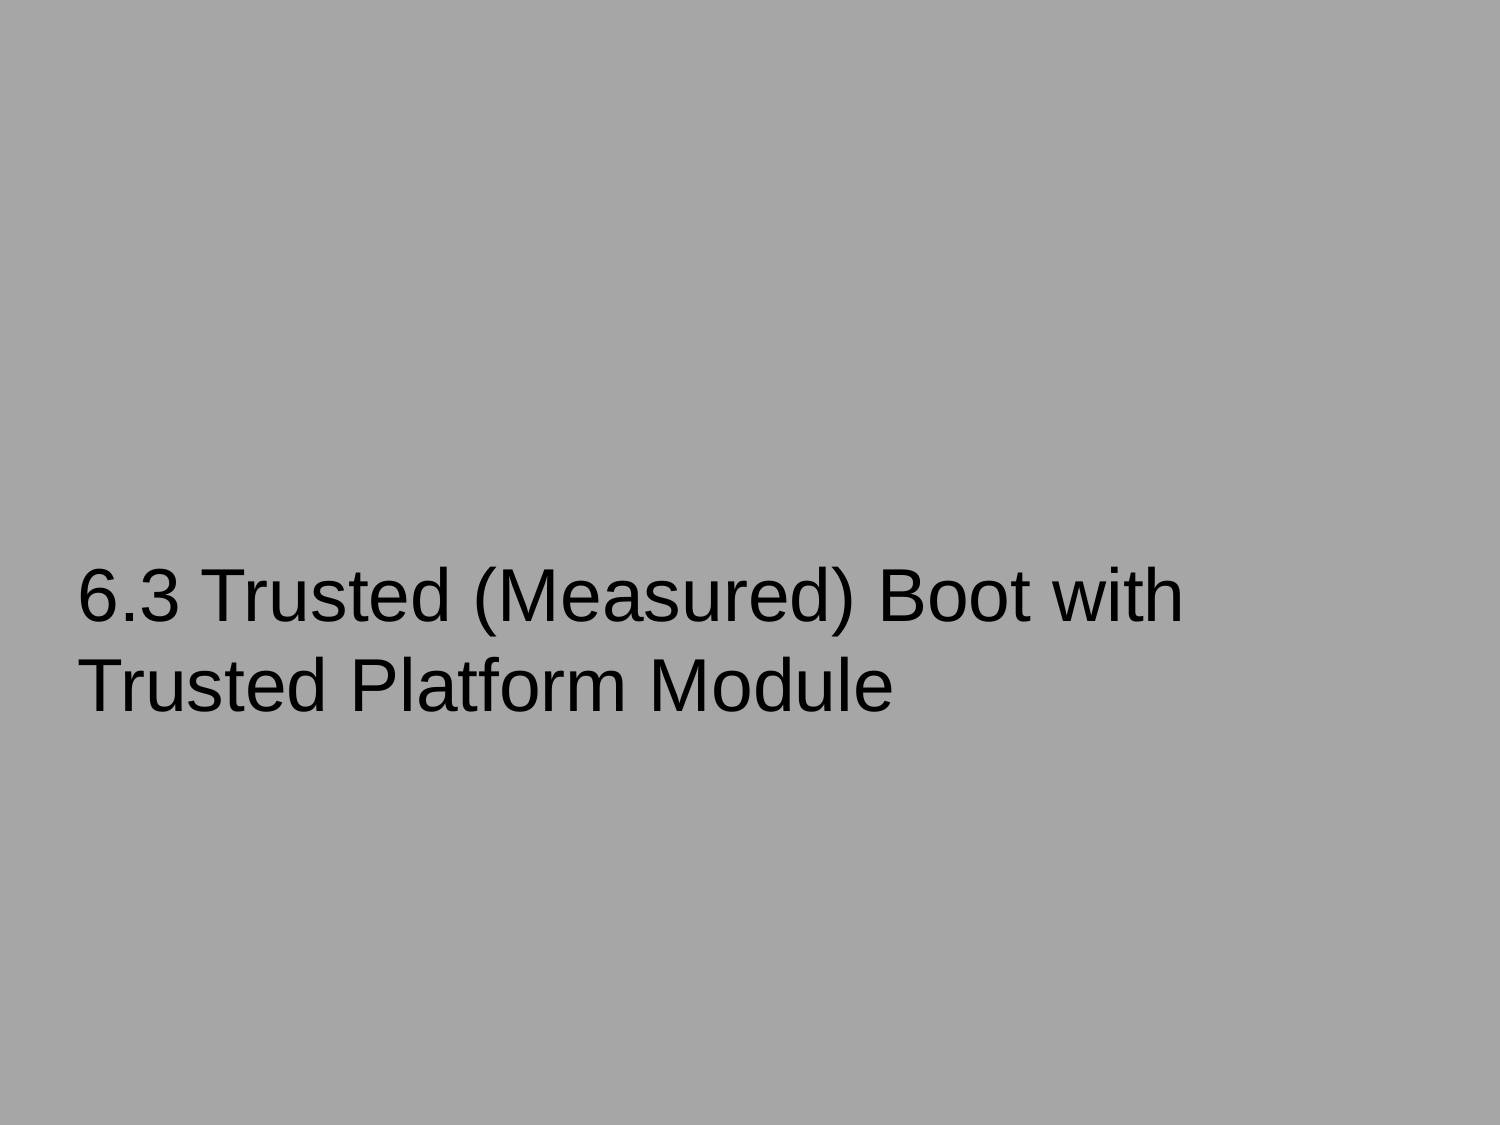

# 6.3 Trusted (Measured) Boot with Trusted Platform Module